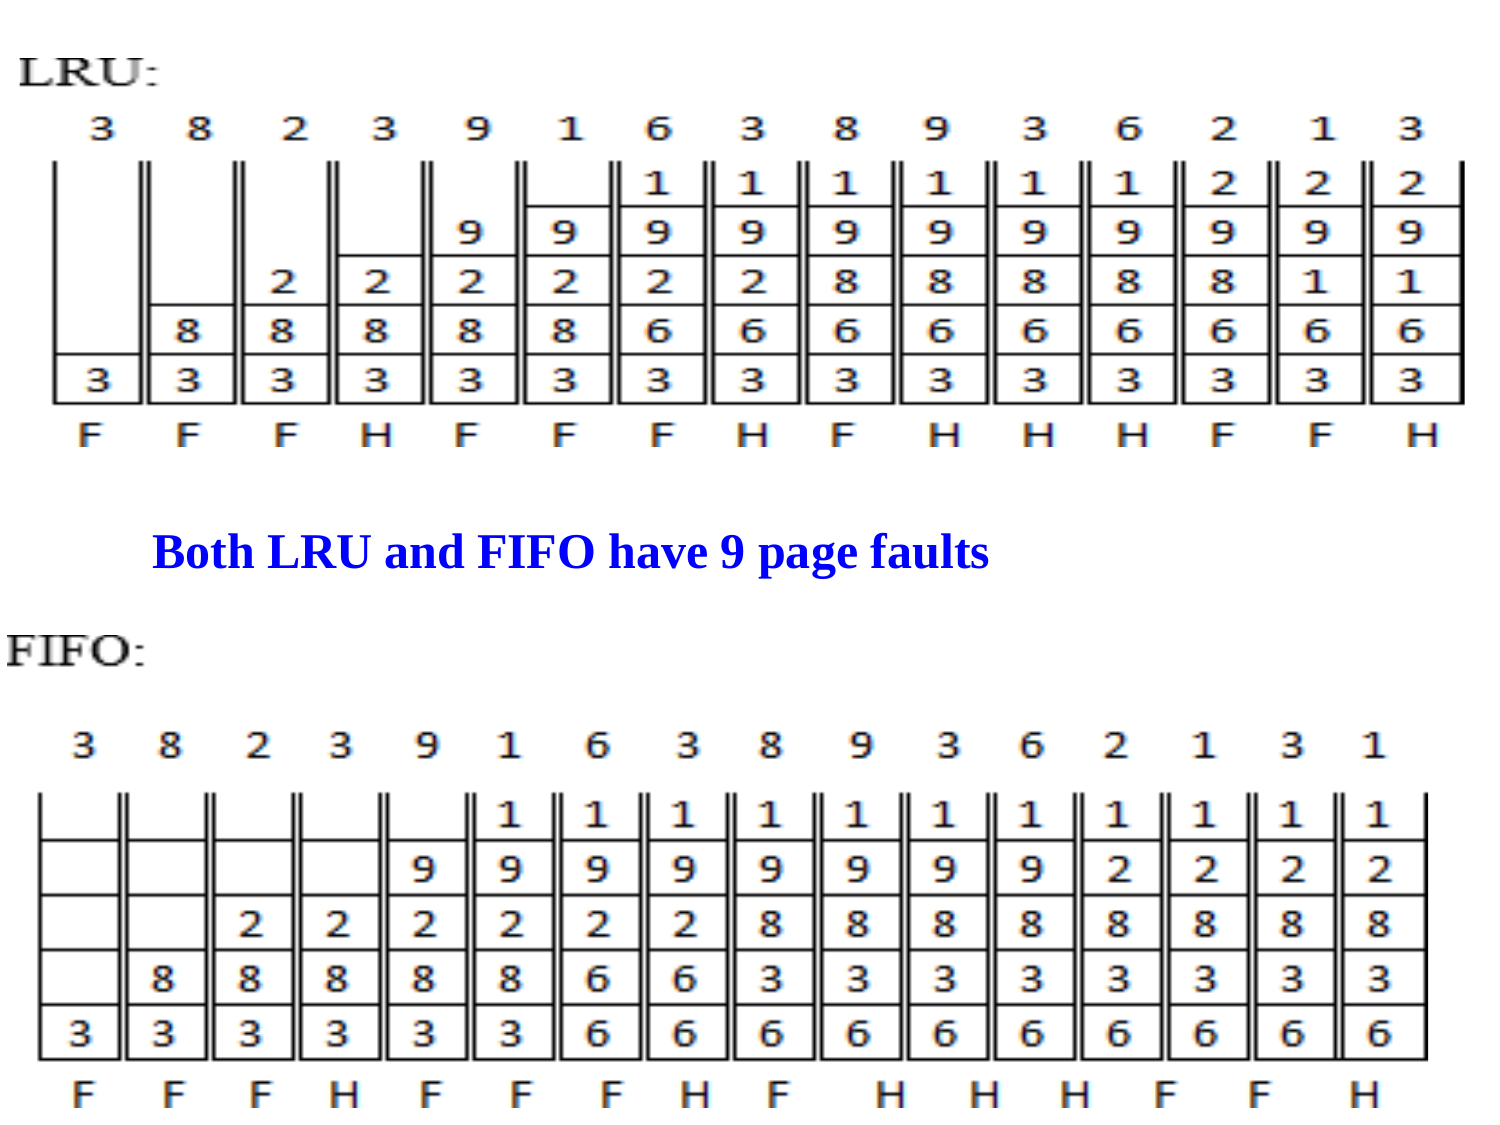

# Both LRU and FIFO have 9 page faults